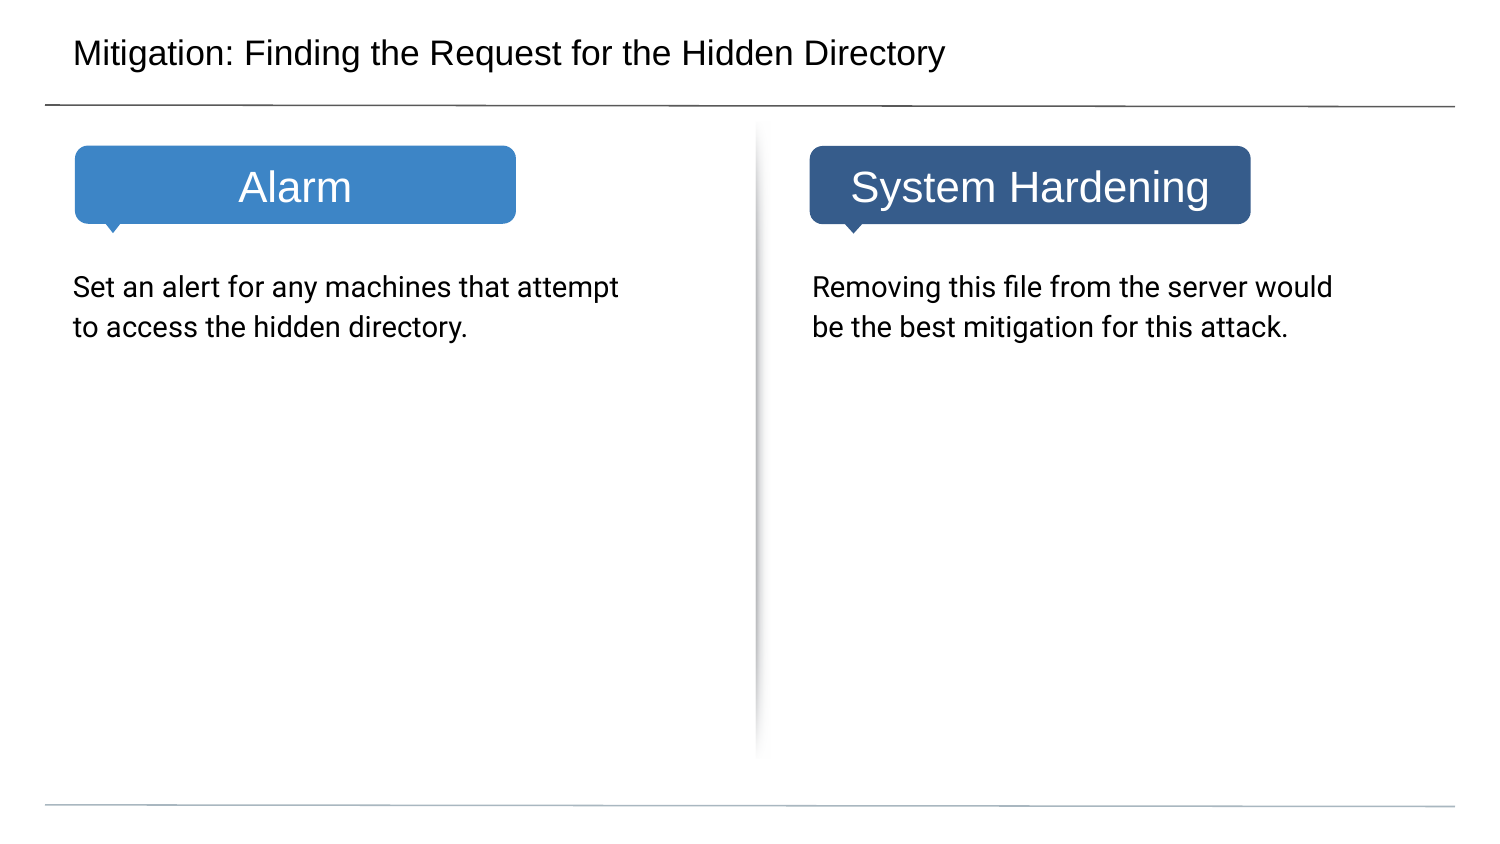

# Mitigation: Finding the Request for the Hidden Directory
Set an alert for any machines that attempt to access the hidden directory.

Removing this file from the server would be the best mitigation for this attack.